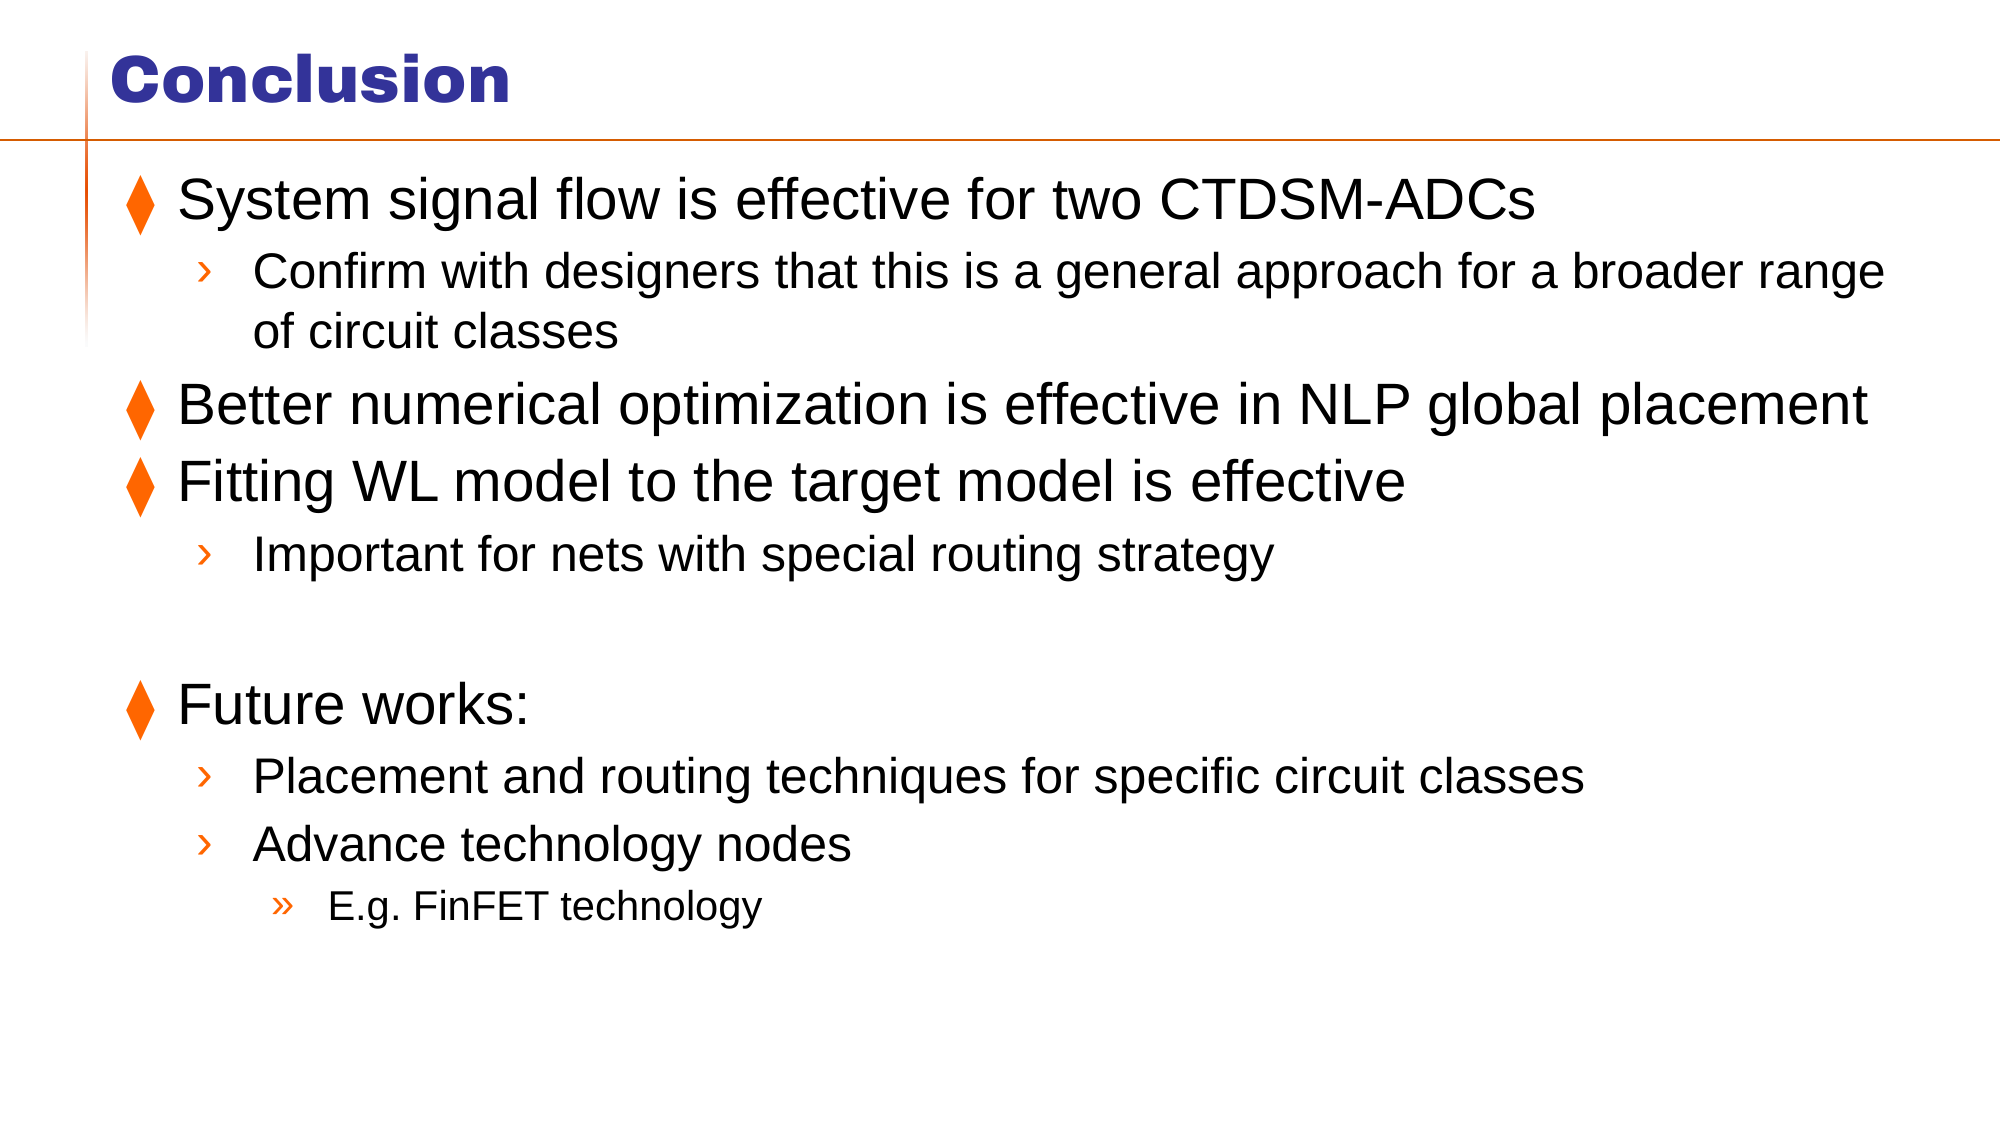

# Conclusion
System signal flow is effective for two CTDSM-ADCs
Confirm with designers that this is a general approach for a broader range of circuit classes
Better numerical optimization is effective in NLP global placement
Fitting WL model to the target model is effective
Important for nets with special routing strategy

Future works:
Placement and routing techniques for specific circuit classes
Advance technology nodes
E.g. FinFET technology